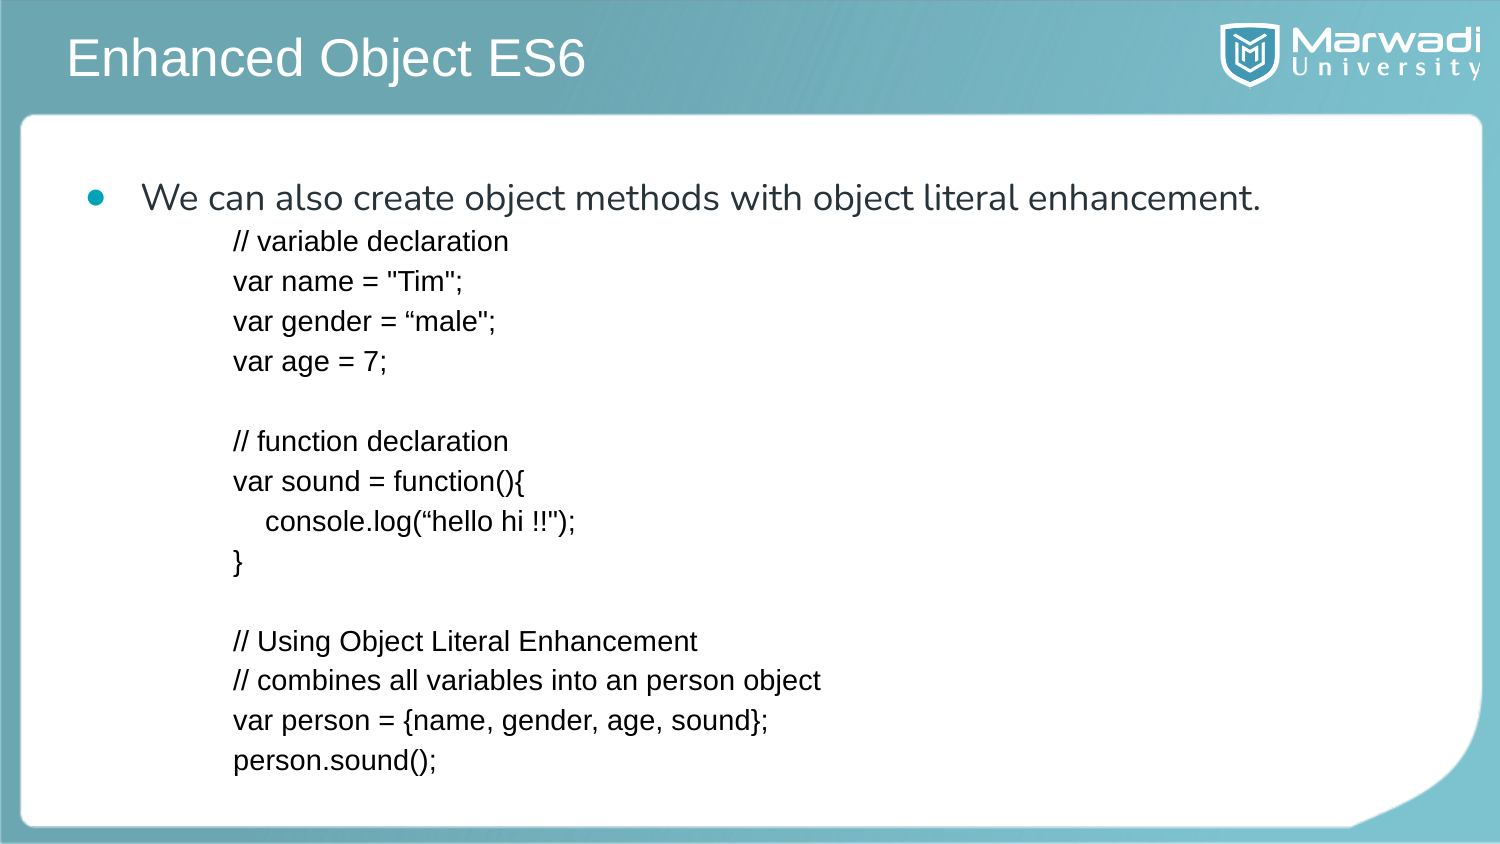

# Enhanced Object ES6
We can also create object methods with object literal enhancement.
// variable declaration
var name = "Tim";
var gender = “male";
var age = 7;

// function declaration
var sound = function(){
    console.log(“hello hi !!");
}

// Using Object Literal Enhancement
// combines all variables into an person object
var person = {name, gender, age, sound};
person.sound();